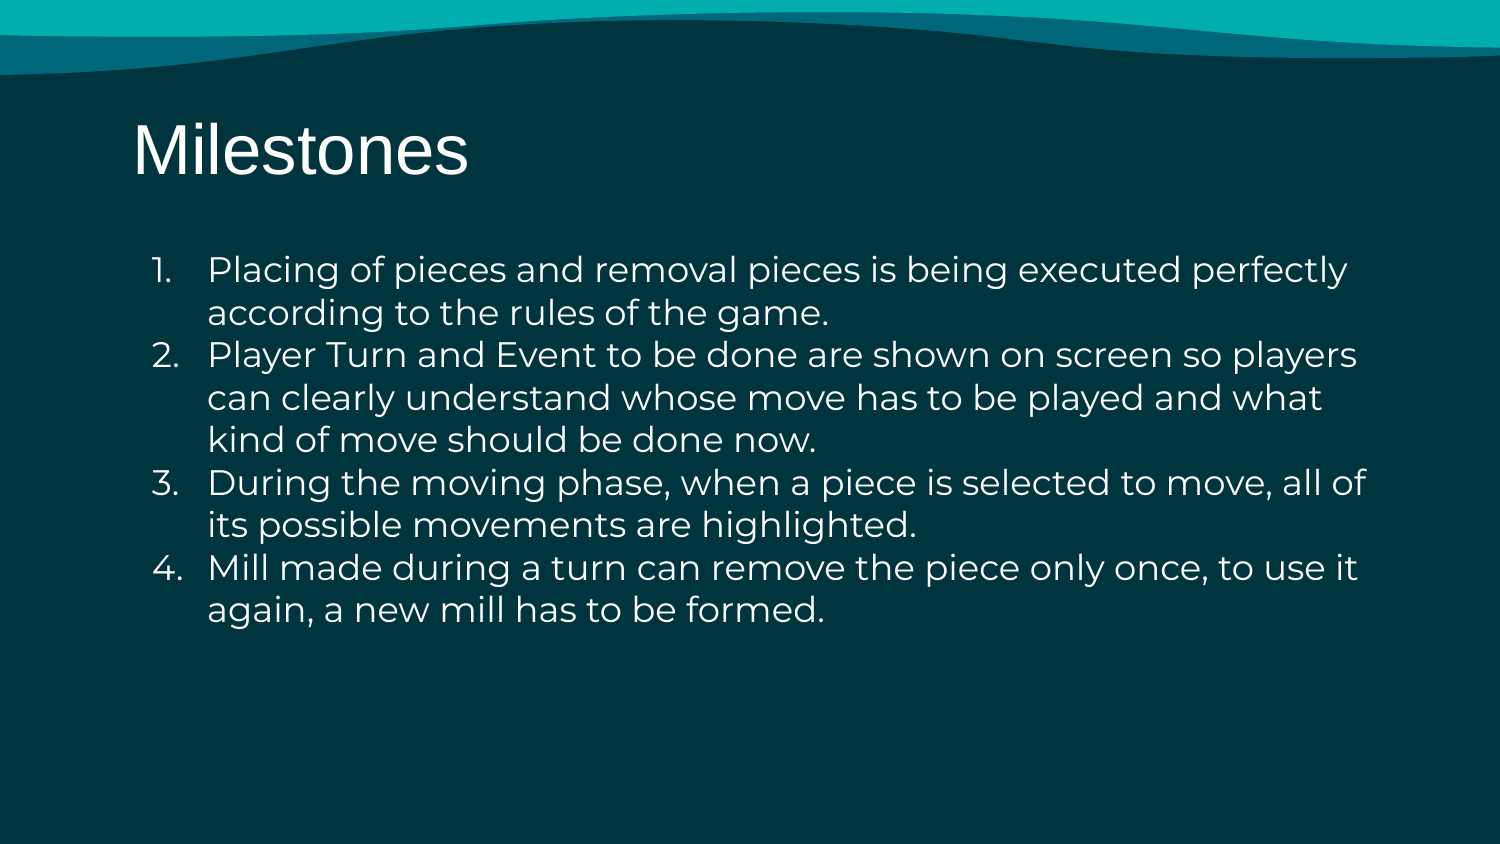

# Milestones
Placing of pieces and removal pieces is being executed perfectly according to the rules of the game.
Player Turn and Event to be done are shown on screen so players can clearly understand whose move has to be played and what kind of move should be done now.
During the moving phase, when a piece is selected to move, all of its possible movements are highlighted.
Mill made during a turn can remove the piece only once, to use it again, a new mill has to be formed.